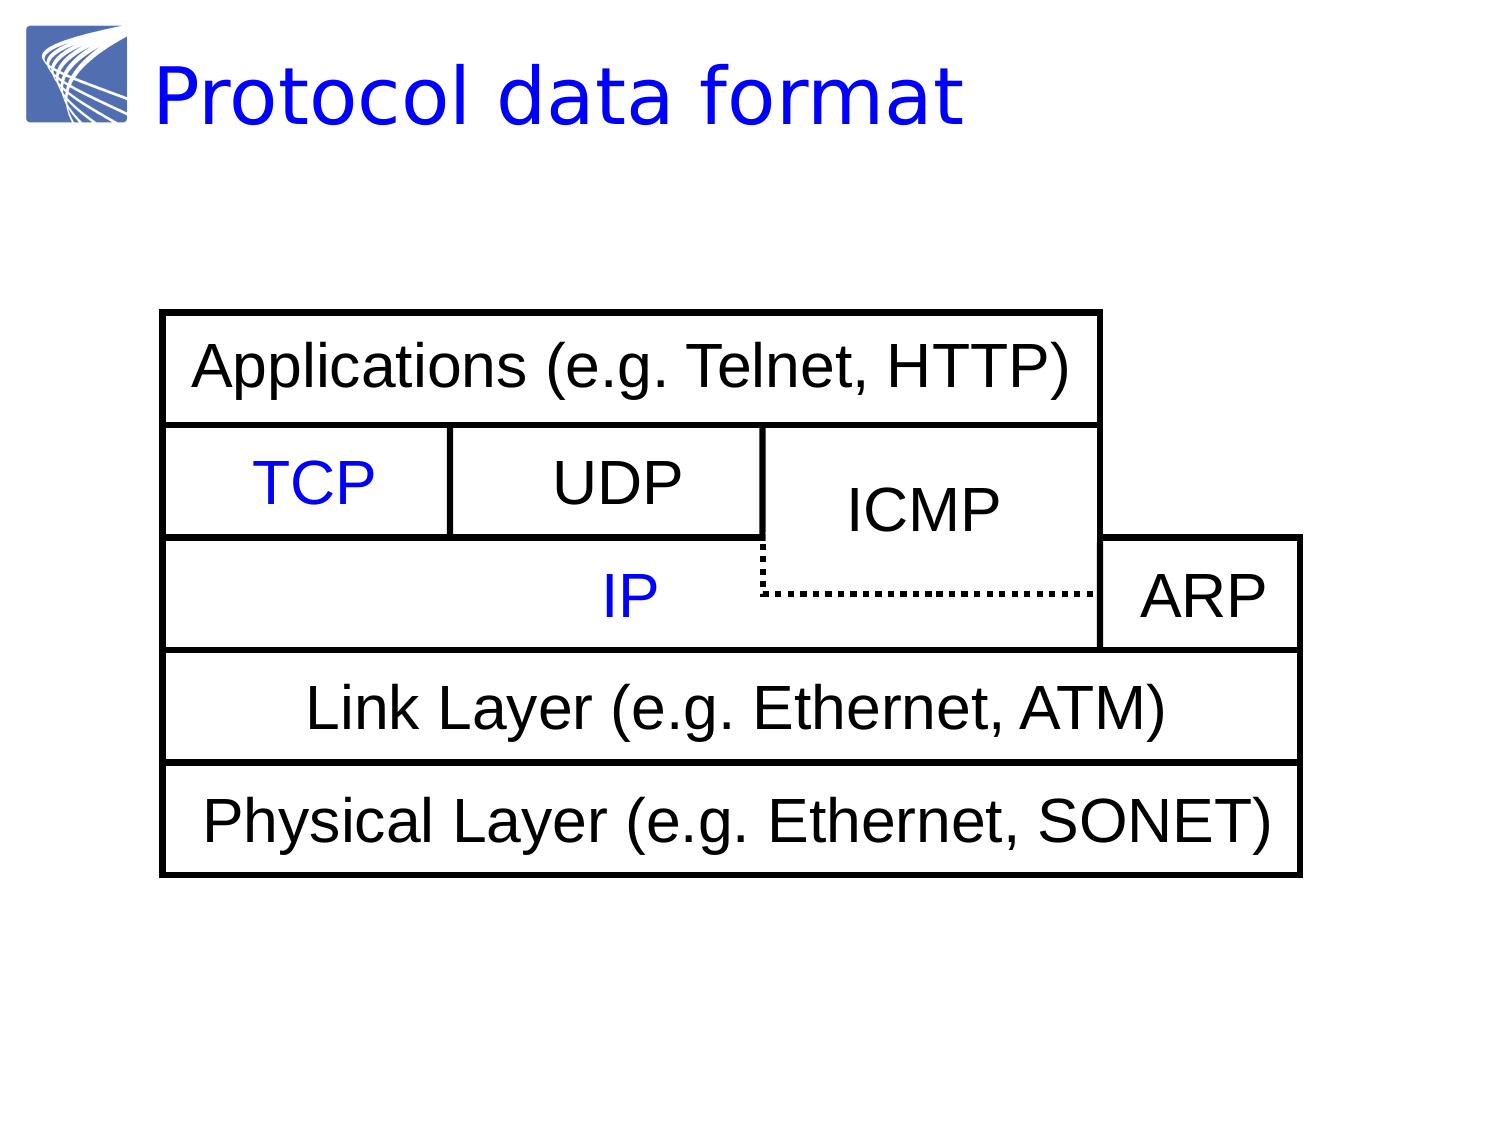

# Protocol data format

Applications (e.g. Telnet, HTTP)

TCP
UDP
ICMP

IP
ARP

Link Layer (e.g. Ethernet, ATM)

Physical Layer (e.g. Ethernet, SONET)